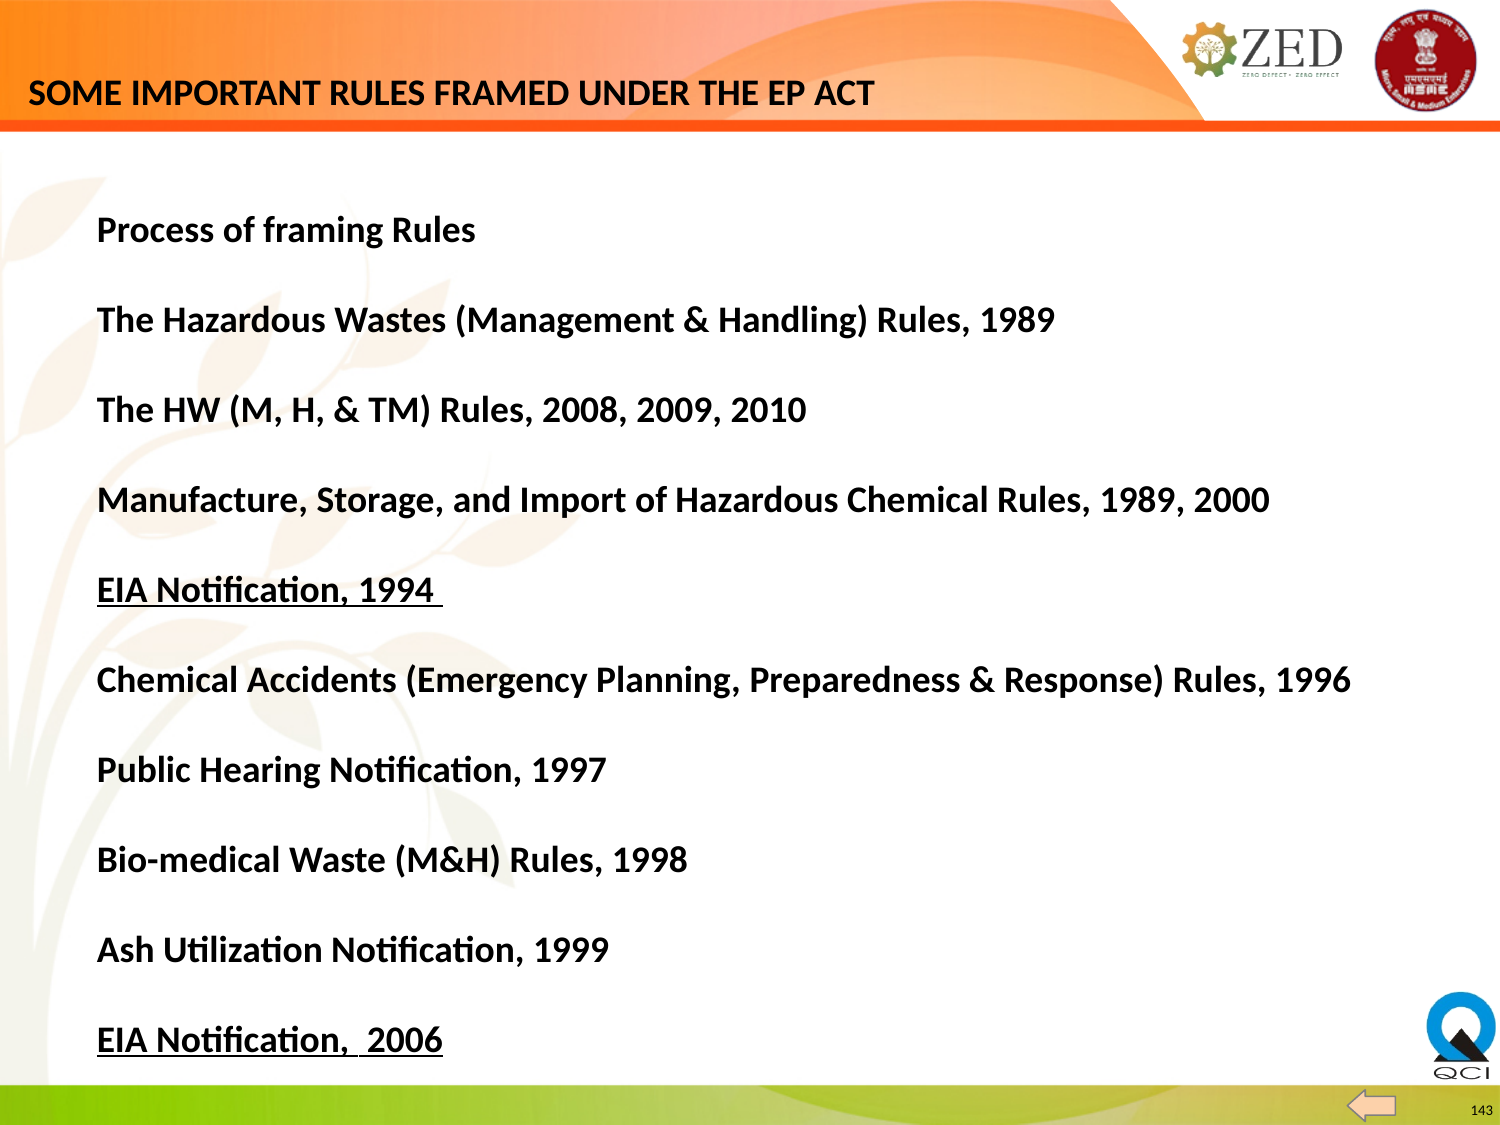

# SOME IMPORTANT RULES FRAMED UNDER THE EP ACT
Process of framing Rules

The Hazardous Wastes (Management & Handling) Rules, 1989

The HW (M, H, & TM) Rules, 2008, 2009, 2010

Manufacture, Storage, and Import of Hazardous Chemical Rules, 1989, 2000

EIA Notification, 1994

Chemical Accidents (Emergency Planning, Preparedness & Response) Rules, 1996

Public Hearing Notification, 1997

Bio-medical Waste (M&H) Rules, 1998

Ash Utilization Notification, 1999

EIA Notification,  2006